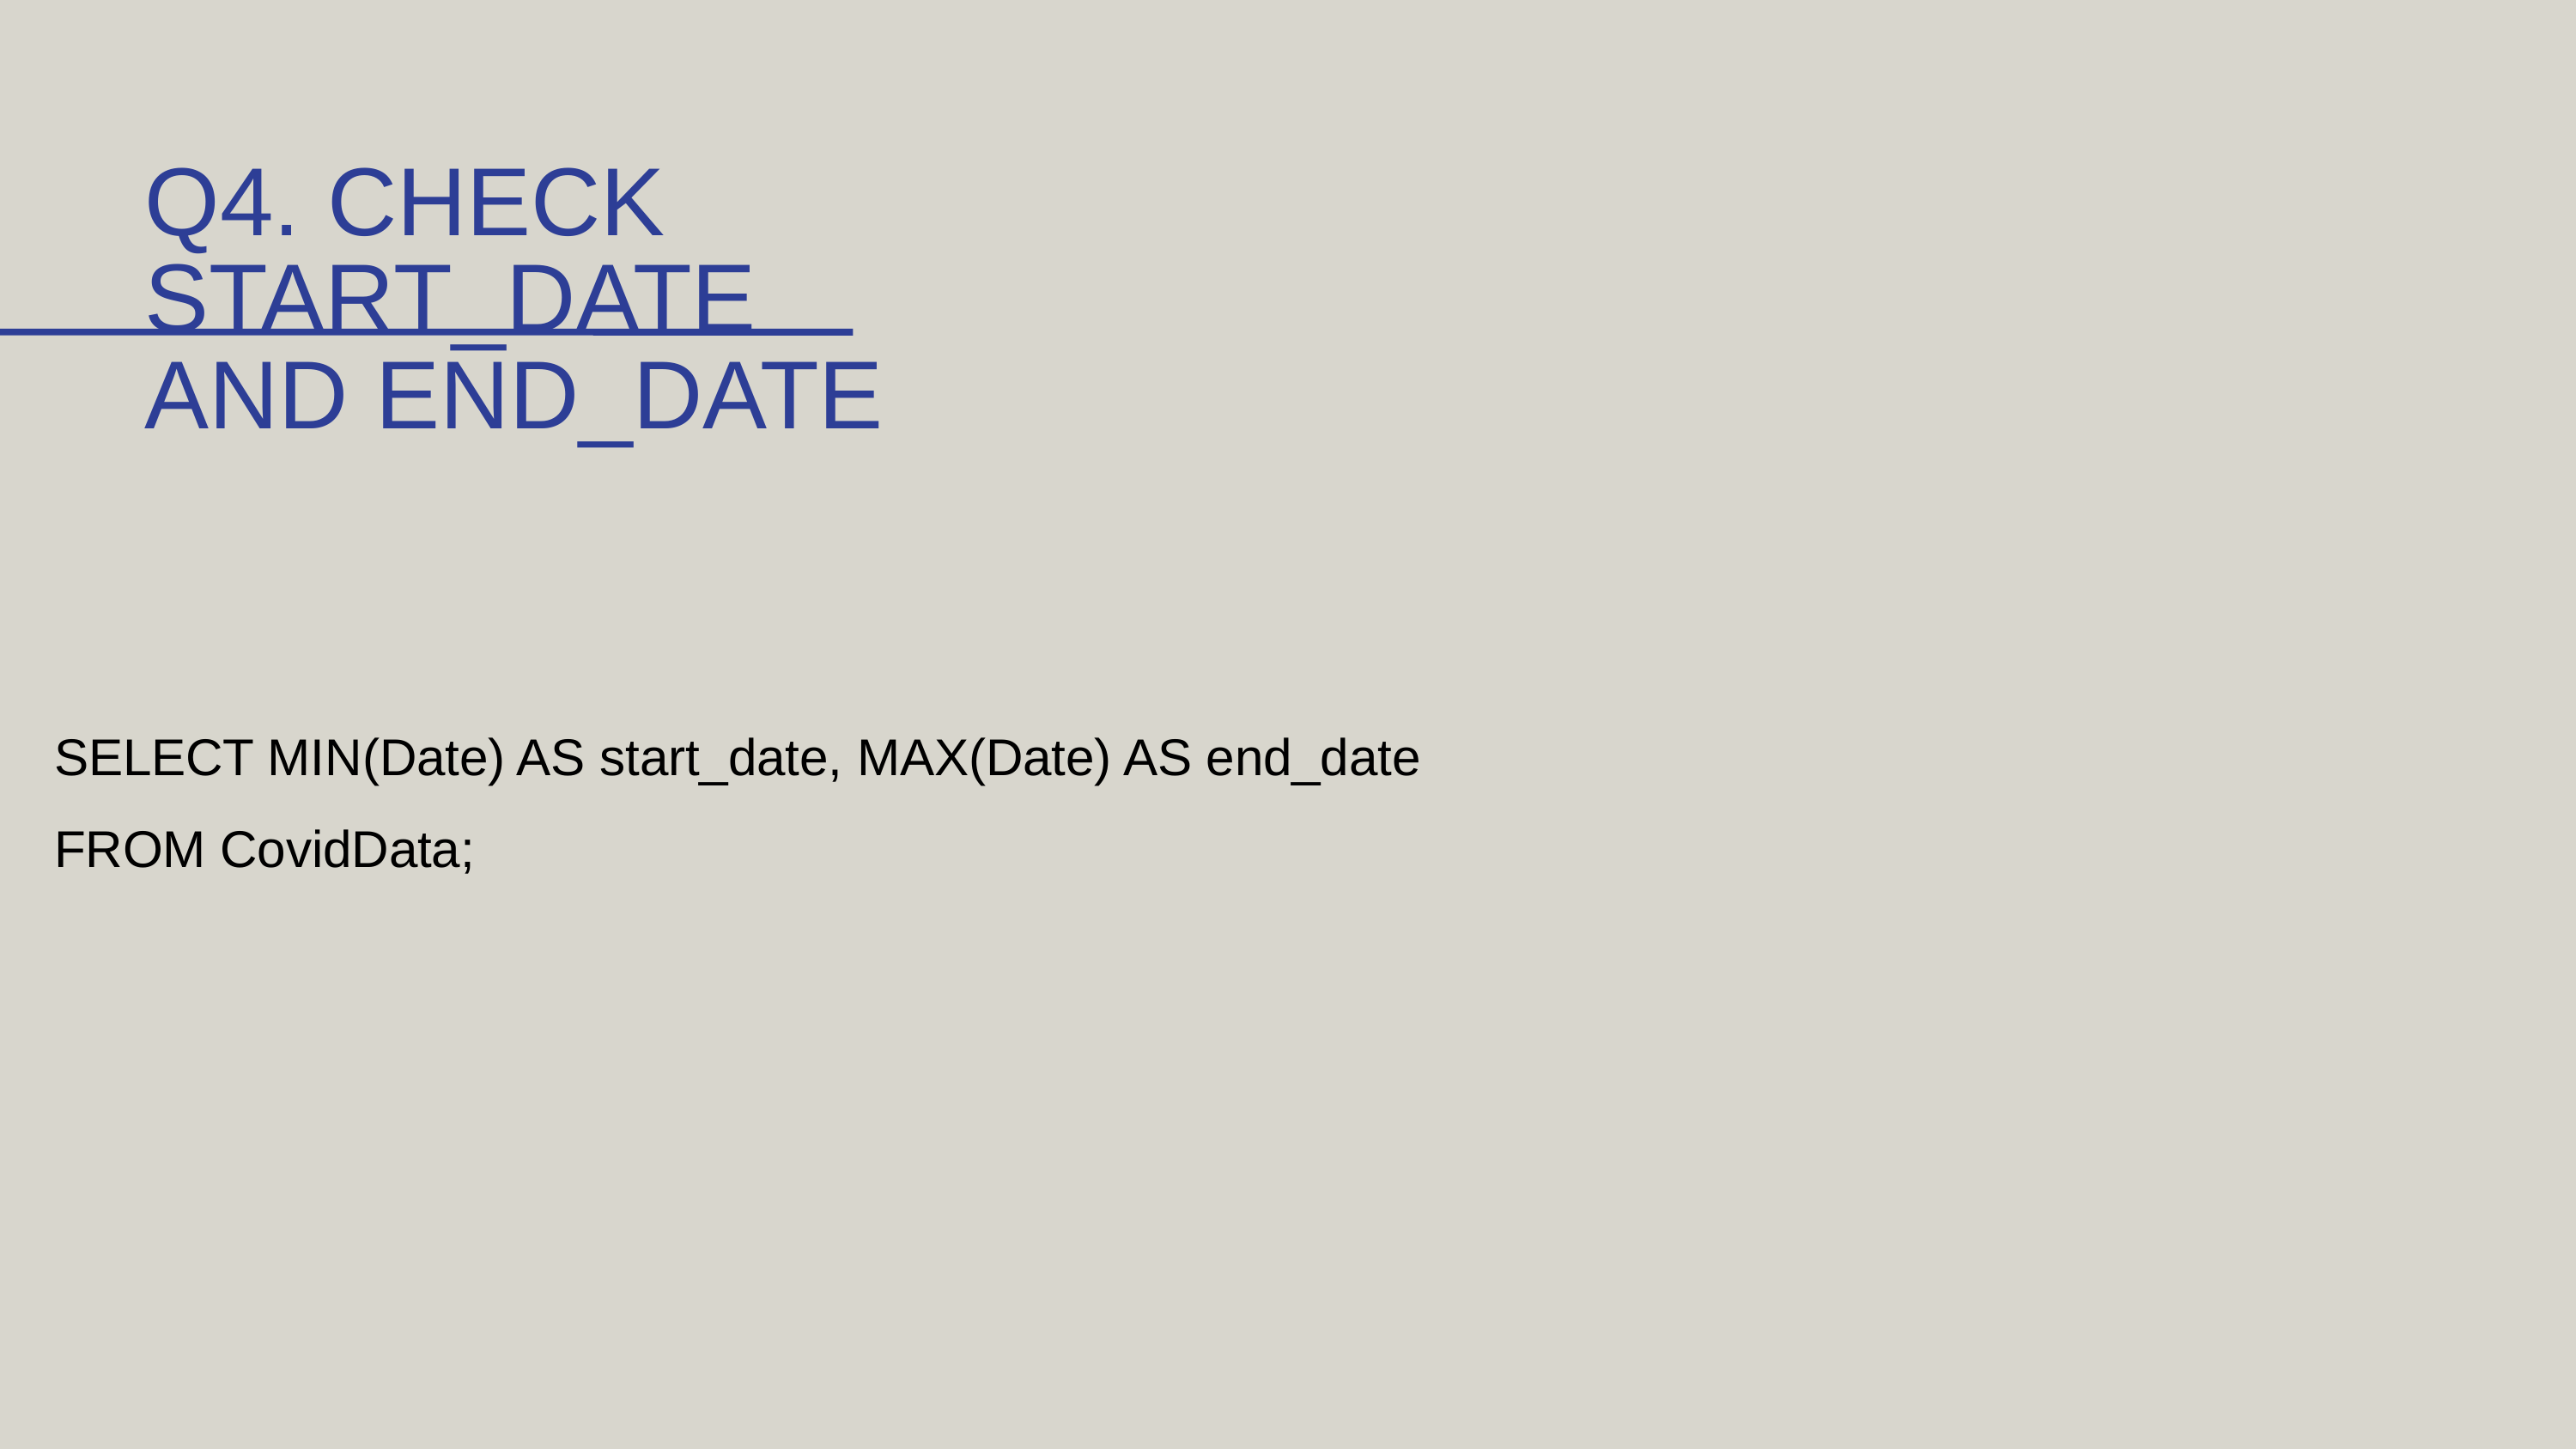

Q4. CHECK START_DATE AND END_DATE

SELECT MIN(Date) AS start_date, MAX(Date) AS end_date
FROM CovidData;